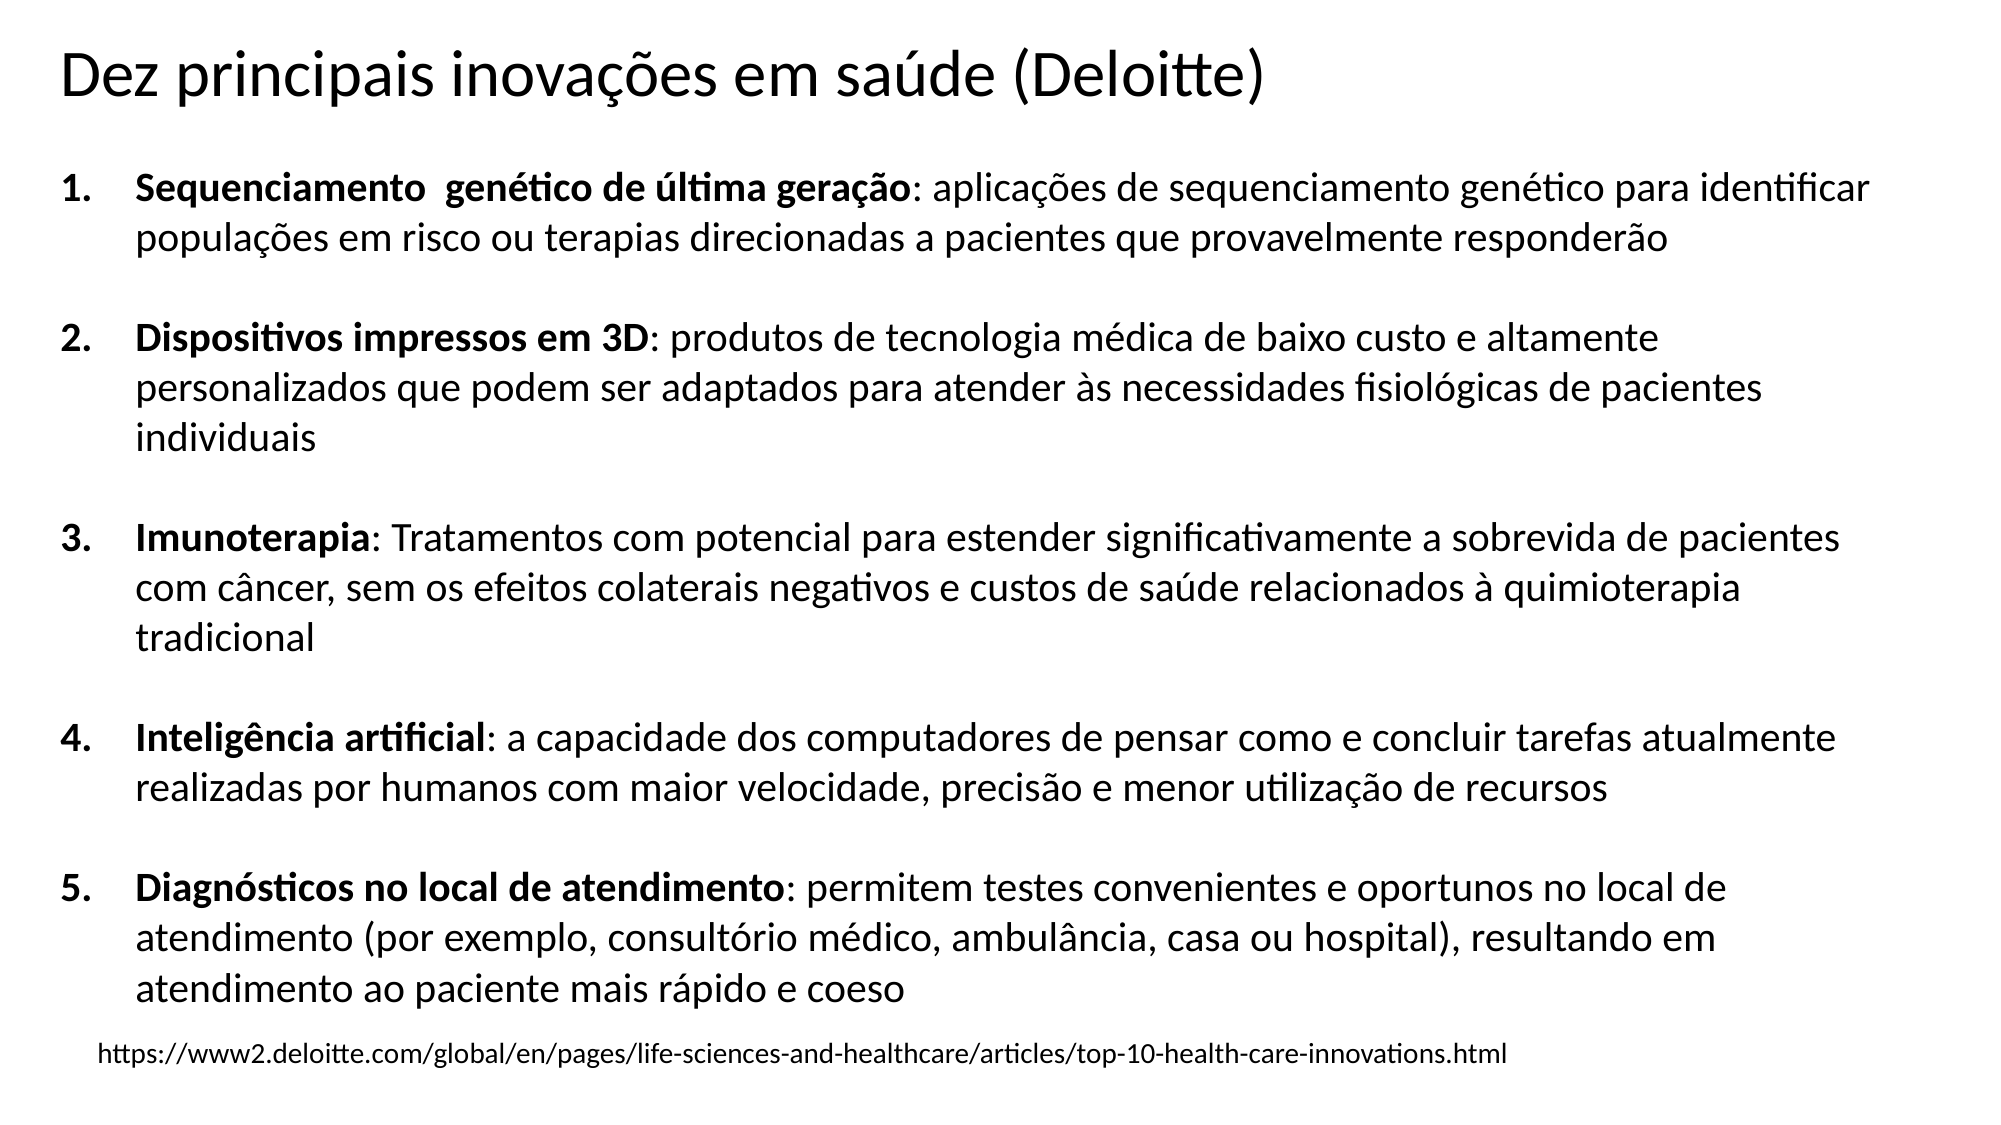

Dez principais inovações em saúde (Deloitte)

Sequenciamento  genético de última geração: aplicações de sequenciamento genético para identificar populações em risco ou terapias direcionadas a pacientes que provavelmente responderão

Dispositivos impressos em 3D: produtos de tecnologia médica de baixo custo e altamente personalizados que podem ser adaptados para atender às necessidades fisiológicas de pacientes individuais

Imunoterapia: Tratamentos com potencial para estender significativamente a sobrevida de pacientes com câncer, sem os efeitos colaterais negativos e custos de saúde relacionados à quimioterapia tradicional

Inteligência artificial: a capacidade dos computadores de pensar como e concluir tarefas atualmente realizadas por humanos com maior velocidade, precisão e menor utilização de recursos

Diagnósticos no local de atendimento: permitem testes convenientes e oportunos no local de atendimento (por exemplo, consultório médico, ambulância, casa ou hospital), resultando em atendimento ao paciente mais rápido e coeso
https://www2.deloitte.com/global/en/pages/life-sciences-and-healthcare/articles/top-10-health-care-innovations.html